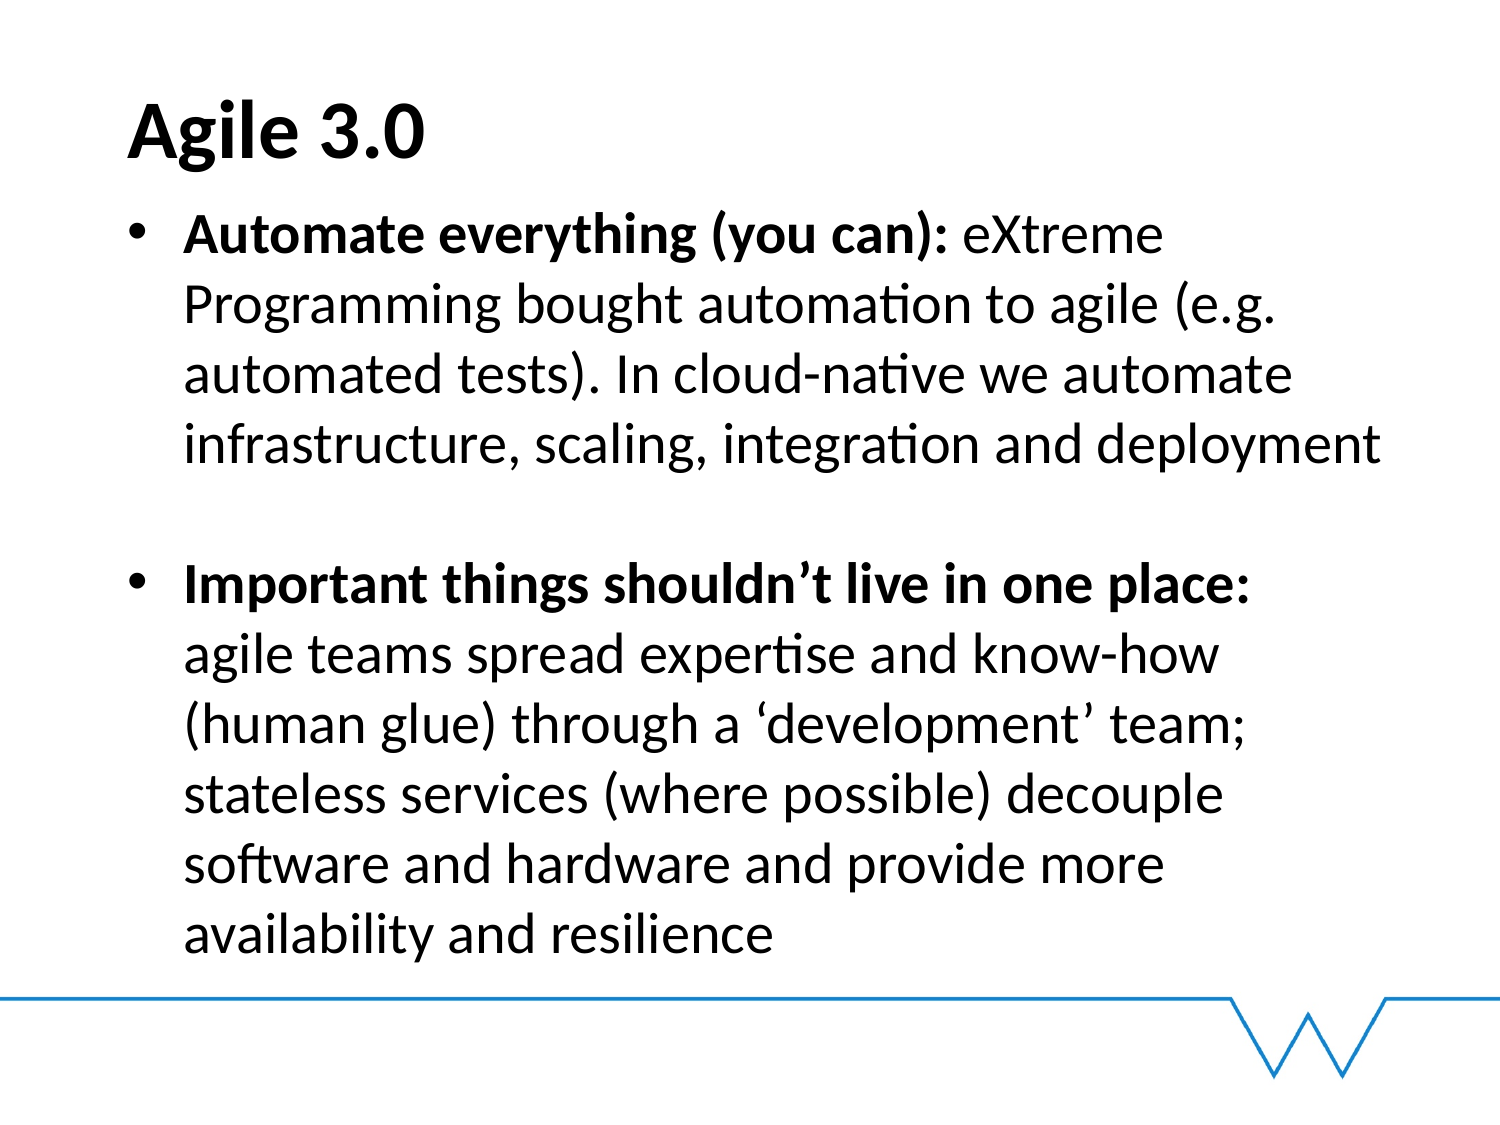

# Agile 3.0
Automate everything (you can): eXtreme Programming bought automation to agile (e.g. automated tests). In cloud-native we automate infrastructure, scaling, integration and deployment
Important things shouldn’t live in one place:
agile teams spread expertise and know-how (human glue) through a ‘development’ team; stateless services (where possible) decouple software and hardware and provide more availability and resilience